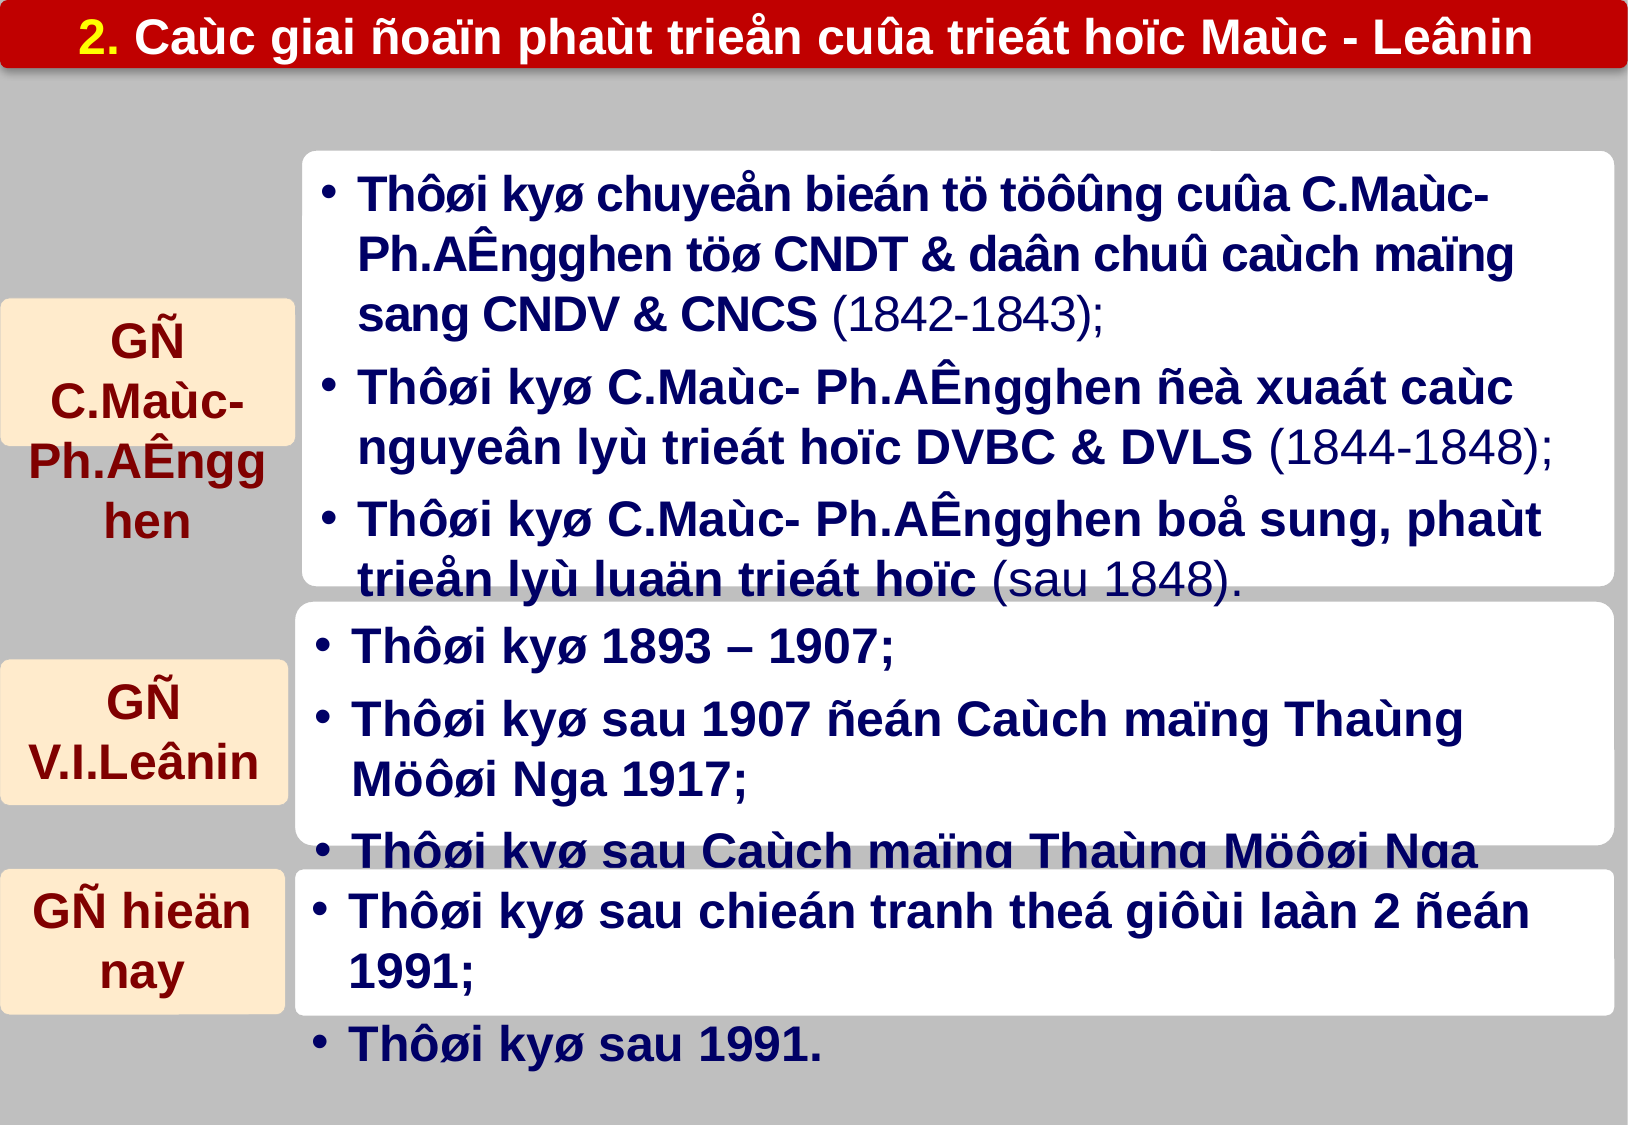

2. Caùc giai ñoaïn phaùt trieån cuûa trieát hoïc Maùc - Leânin
Thôøi kyø chuyeån bieán tö töôûng cuûa C.Maùc- Ph.AÊngghen töø CNDT & daân chuû caùch maïng sang CNDV & CNCS (1842-1843);
Thôøi kyø C.Maùc- Ph.AÊngghen ñeà xuaát caùc nguyeân lyù trieát hoïc DVBC & DVLS (1844-1848);
Thôøi kyø C.Maùc- Ph.AÊngghen boå sung, phaùt trieån lyù luaän trieát hoïc (sau 1848).
GÑ C.Maùc- Ph.AÊngghen
Thôøi kyø 1893 – 1907;
Thôøi kyø sau 1907 ñeán Caùch maïng Thaùng Möôøi Nga 1917;
Thôøi kyø sau Caùch maïng Thaùng Möôøi Nga 1917.
GÑ V.I.Leânin
GÑ hieän nay
Thôøi kyø sau chieán tranh theá giôùi laàn 2 ñeán 1991;
Thôøi kyø sau 1991.